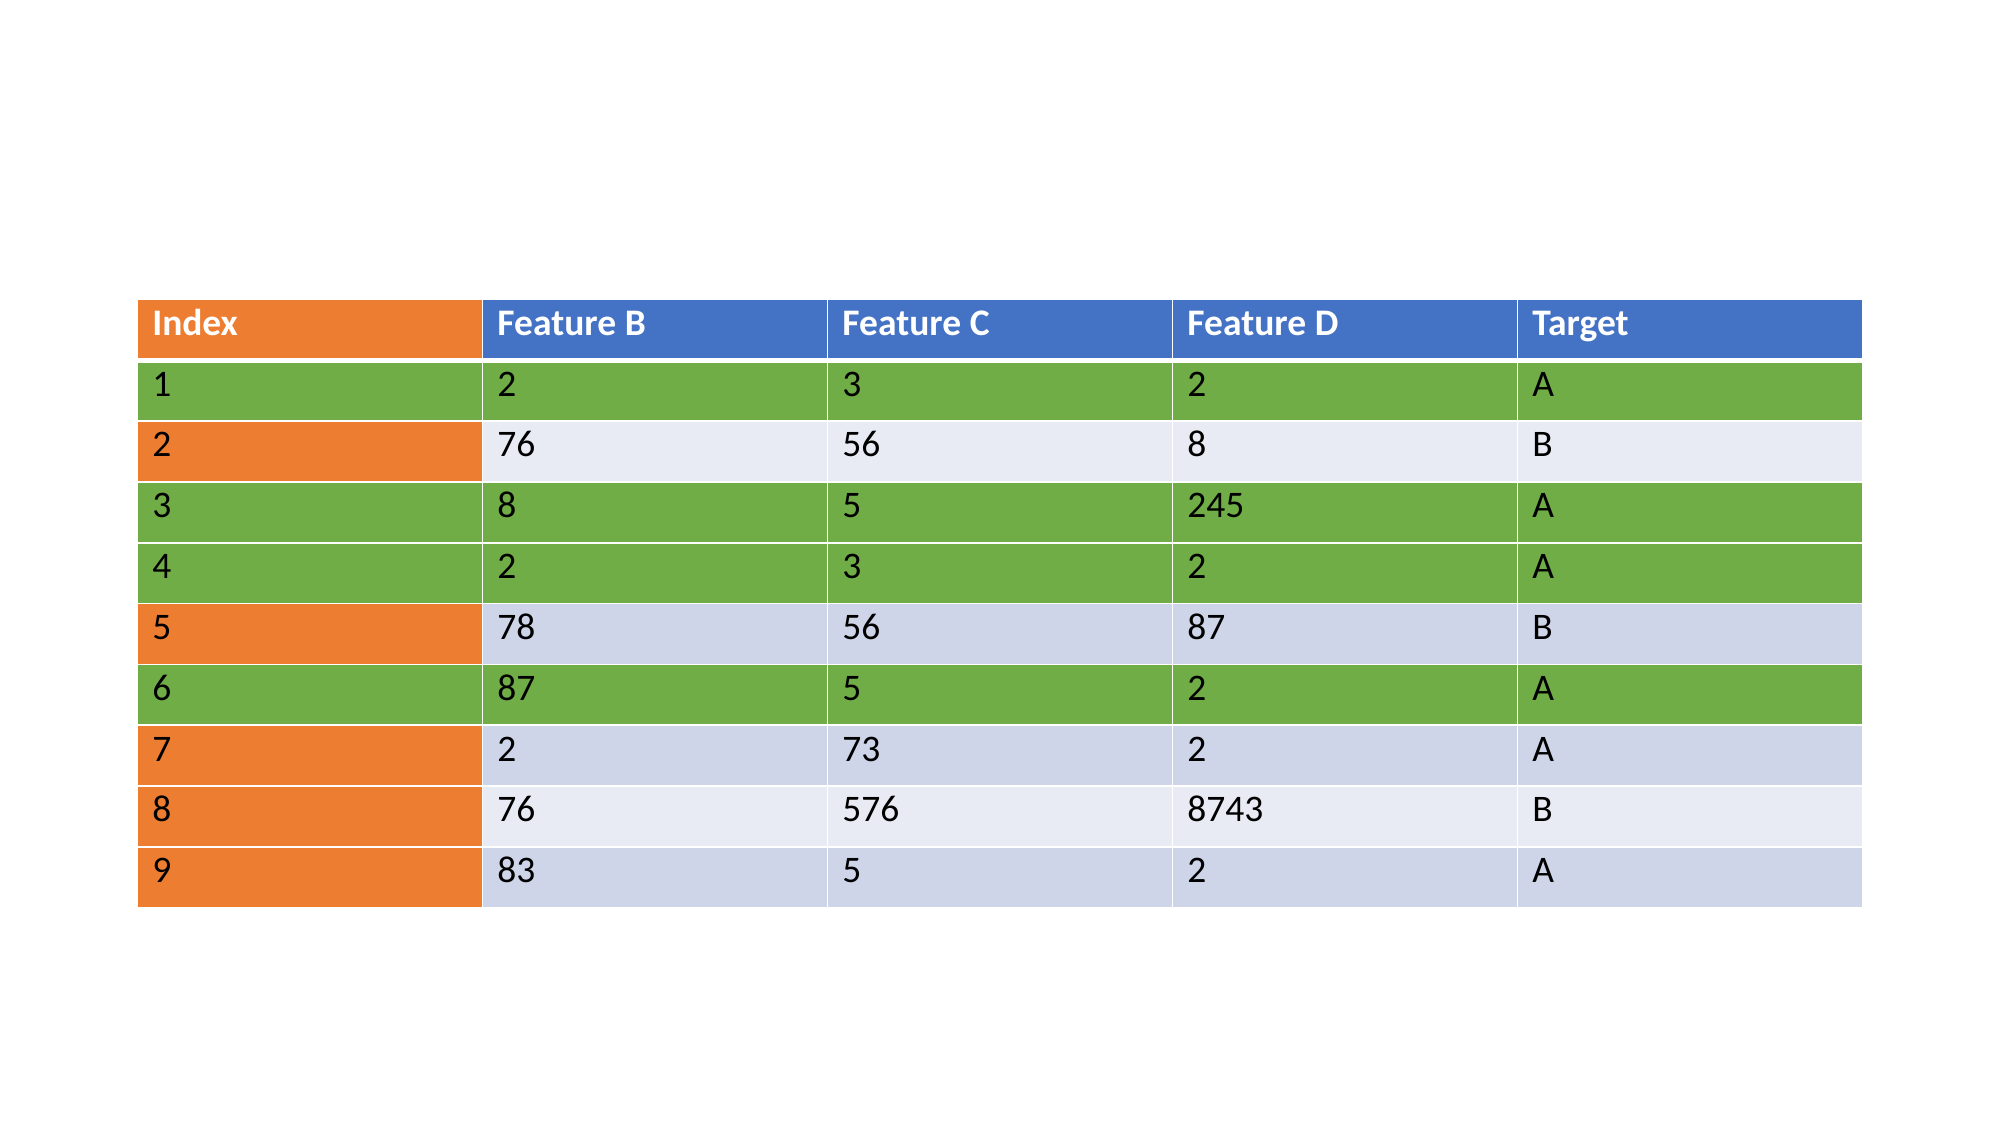

#
| Index | Feature B | Feature C | Feature D | Target |
| --- | --- | --- | --- | --- |
| 1 | 2 | 3 | 2 | A |
| 2 | 76 | 56 | 8 | B |
| 3 | 8 | 5 | 245 | A |
| 4 | 2 | 3 | 2 | A |
| 5 | 78 | 56 | 87 | B |
| 6 | 87 | 5 | 2 | A |
| 7 | 2 | 73 | 2 | A |
| 8 | 76 | 576 | 8743 | B |
| 9 | 83 | 5 | 2 | A |